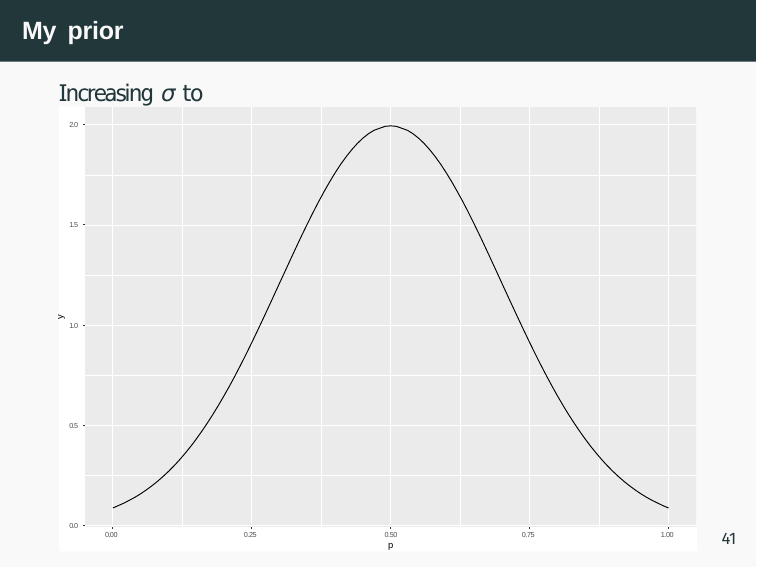

My prior

Increasing σ to 0.2:

2.0

1.5
y
1.0
0.5
0.0
41
0.00
0.25
0.50
p
0.75
1.00